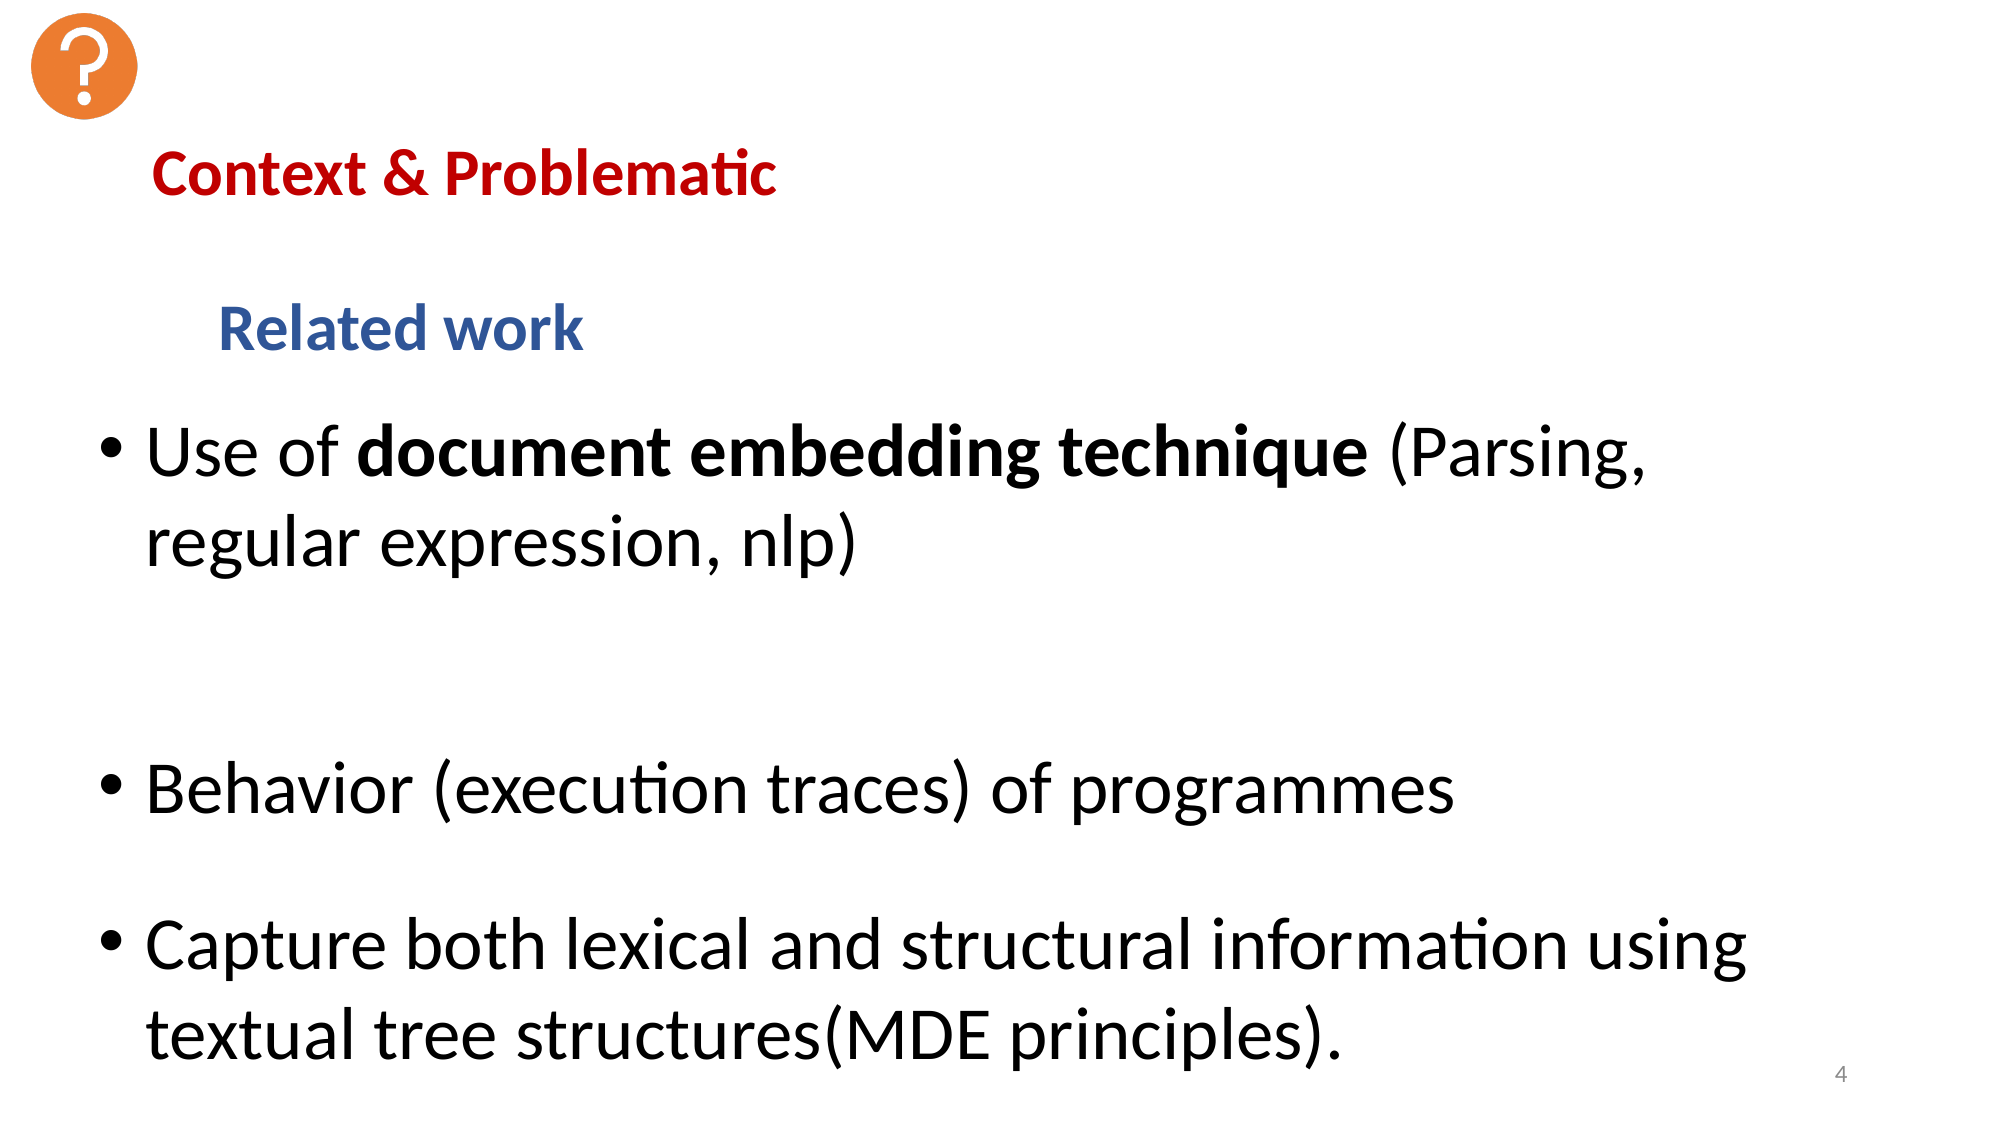

# Context & Problematic
Related work
Use of document embedding technique (Parsing, regular expression, nlp)
Behavior (execution traces) of programmes
Capture both lexical and structural information using textual tree structures(MDE principles).
4